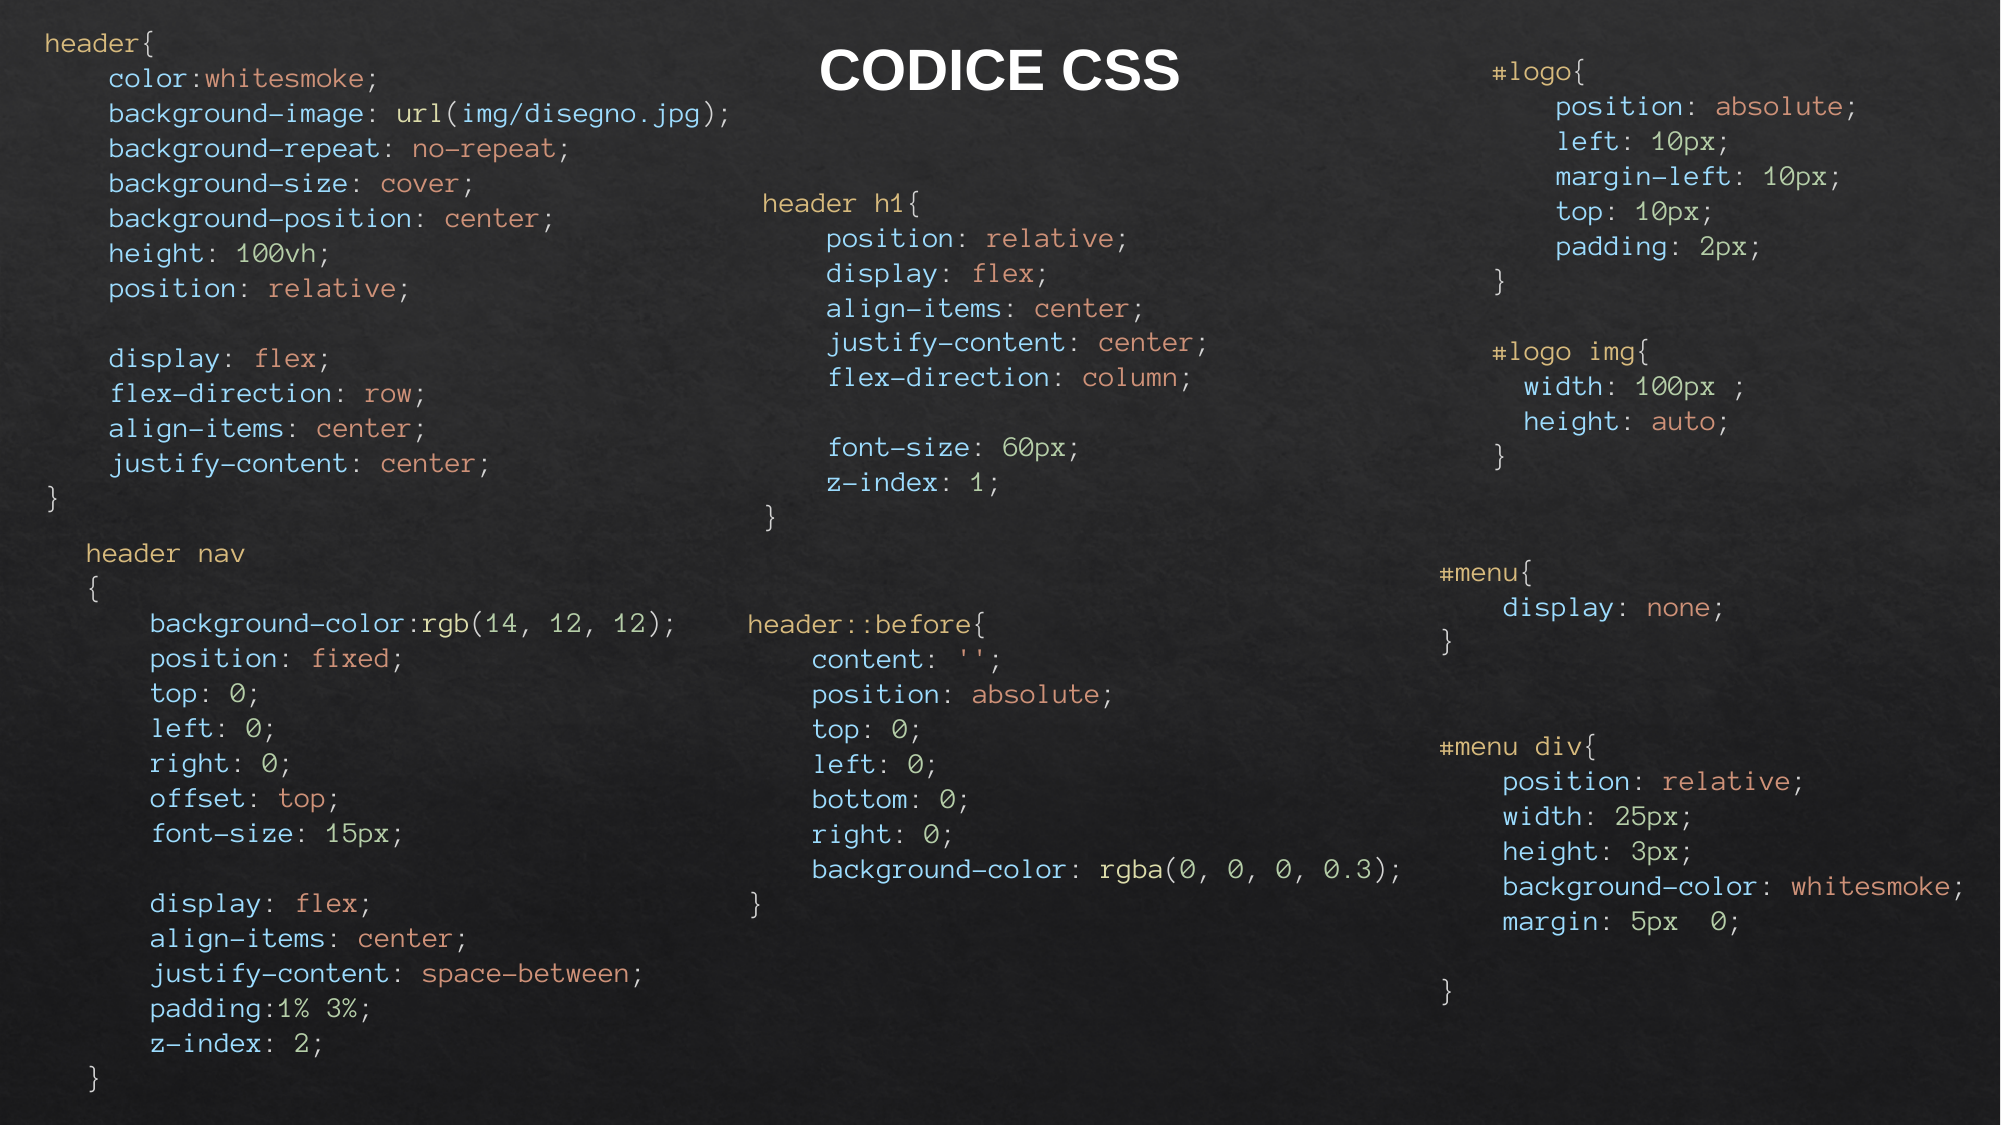

header{
    color:whitesmoke;
    background-image: url(img/disegno.jpg);
    background-repeat: no-repeat;
    background-size: cover;
    background-position: center;
    height: 100vh;
    position: relative;

    display: flex;
    flex-direction: row;
    align-items: center;
    justify-content: center;
}
CODICE CSS
#logo{
    position: absolute;
    left: 10px;
    margin-left: 10px;
    top: 10px;
    padding: 2px;
}
#logo img{
  width: 100px ;
  height: auto;
}
header h1{
    position: relative;
    display: flex;
    align-items: center;
    justify-content: center;
    flex-direction: column;
    font-size: 60px;
    z-index: 1;
}
header nav
{
    background-color:rgb(14, 12, 12);
    position: fixed;
    top: 0;
    left: 0;
    right: 0;
    offset: top;
    font-size: 15px;
 
    display: flex;
    align-items: center;
    justify-content: space-between;
    padding:1% 3%;
    z-index: 2;
}

#menu{
    display: none;
}

#menu div{
    position: relative;
    width: 25px;
    height: 3px;
    background-color: whitesmoke;
    margin: 5px  0;

}
header::before{
    content: '';
    position: absolute;
    top: 0;
    left: 0;
    bottom: 0;
    right: 0;
    background-color: rgba(0, 0, 0, 0.3);
}